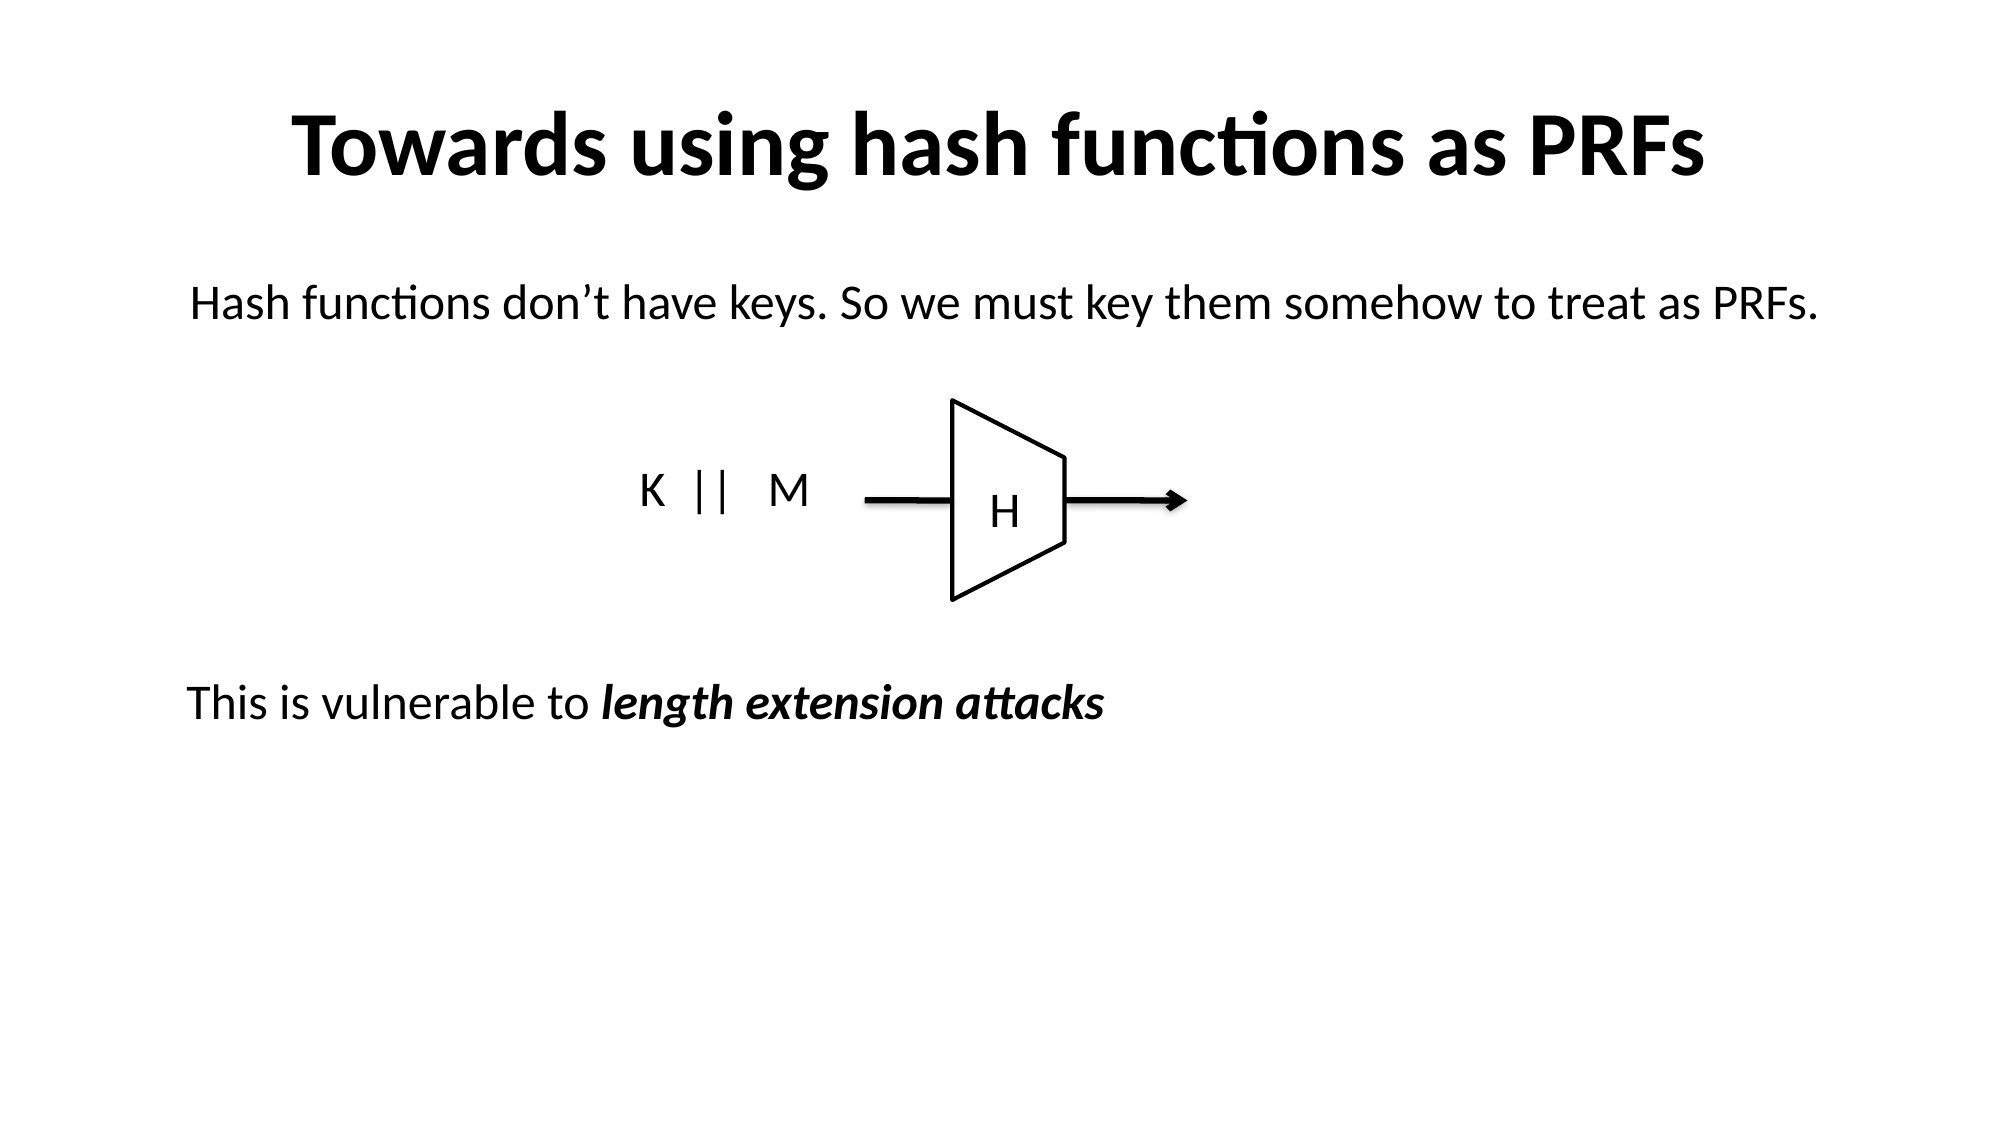

# Towards using hash functions as PRFs
Hash functions don’t have keys. So we must key them somehow to treat as PRFs.

K  ||   M
H
This is vulnerable to length extension attacks